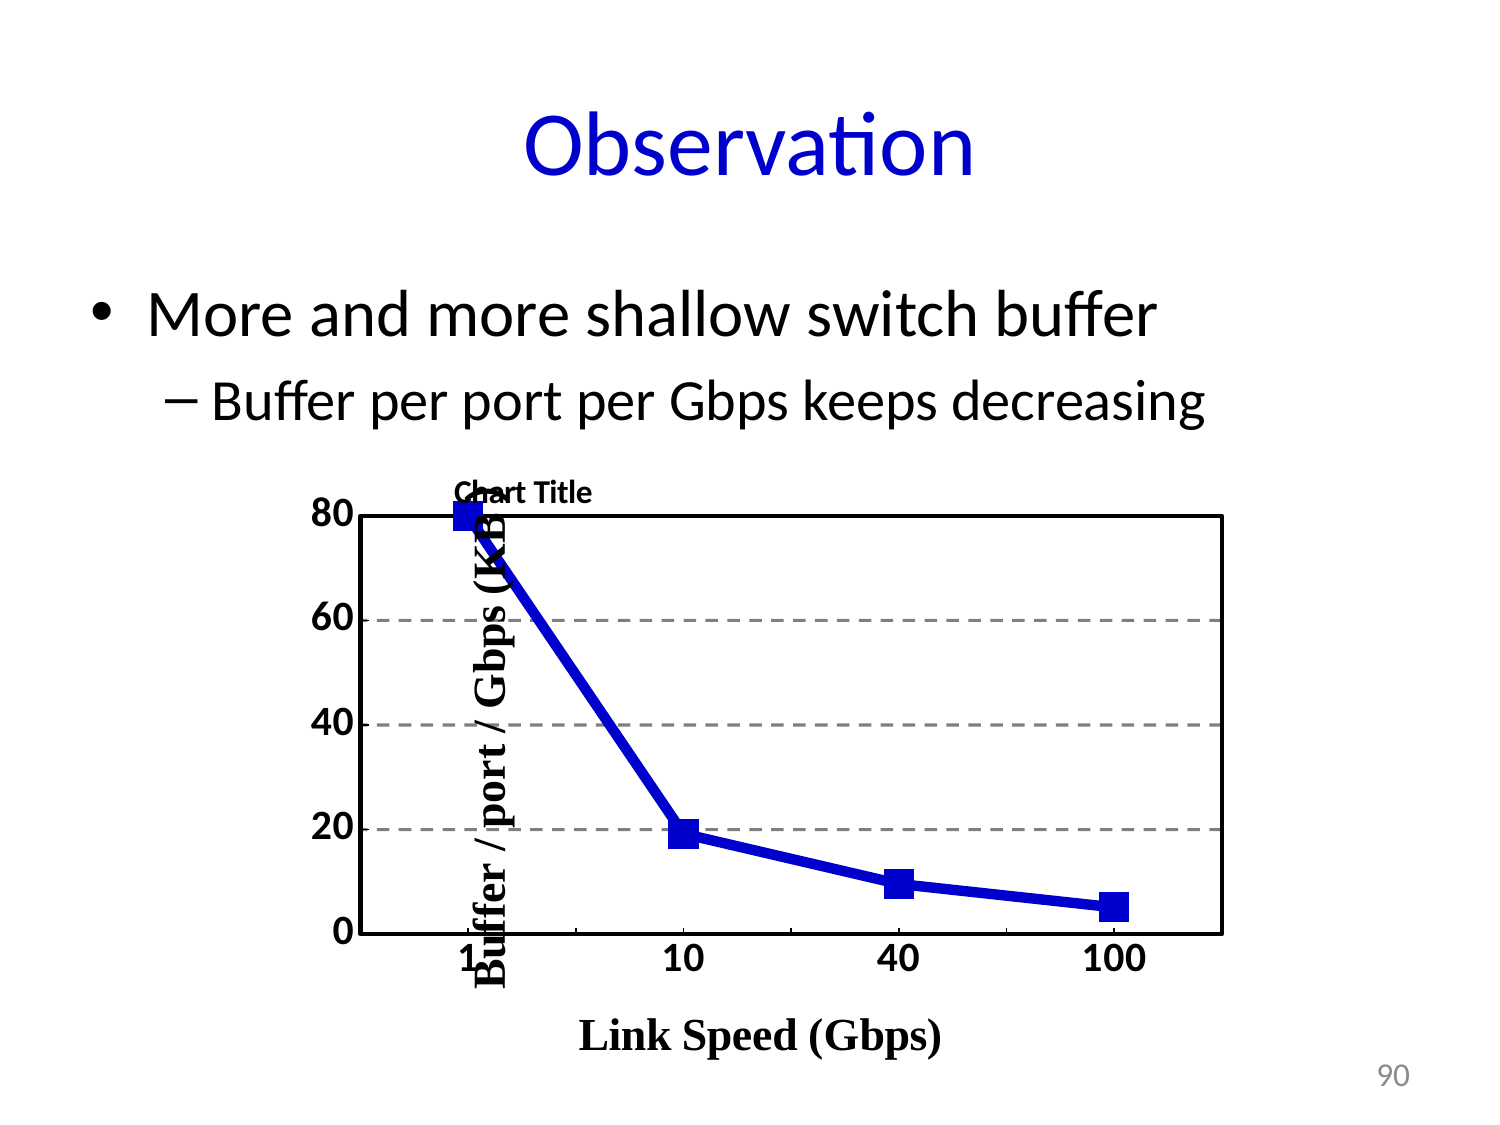

# Observation
More and more shallow switch buffer
Buffer per port per Gbps keeps decreasing

### Chart:

| Category |  |
|---|---|
| 1 | 80.0 |
| 10 | 19.2 |
| 40 | 9.6 |
| 100 | 5.119999999999999 |
90